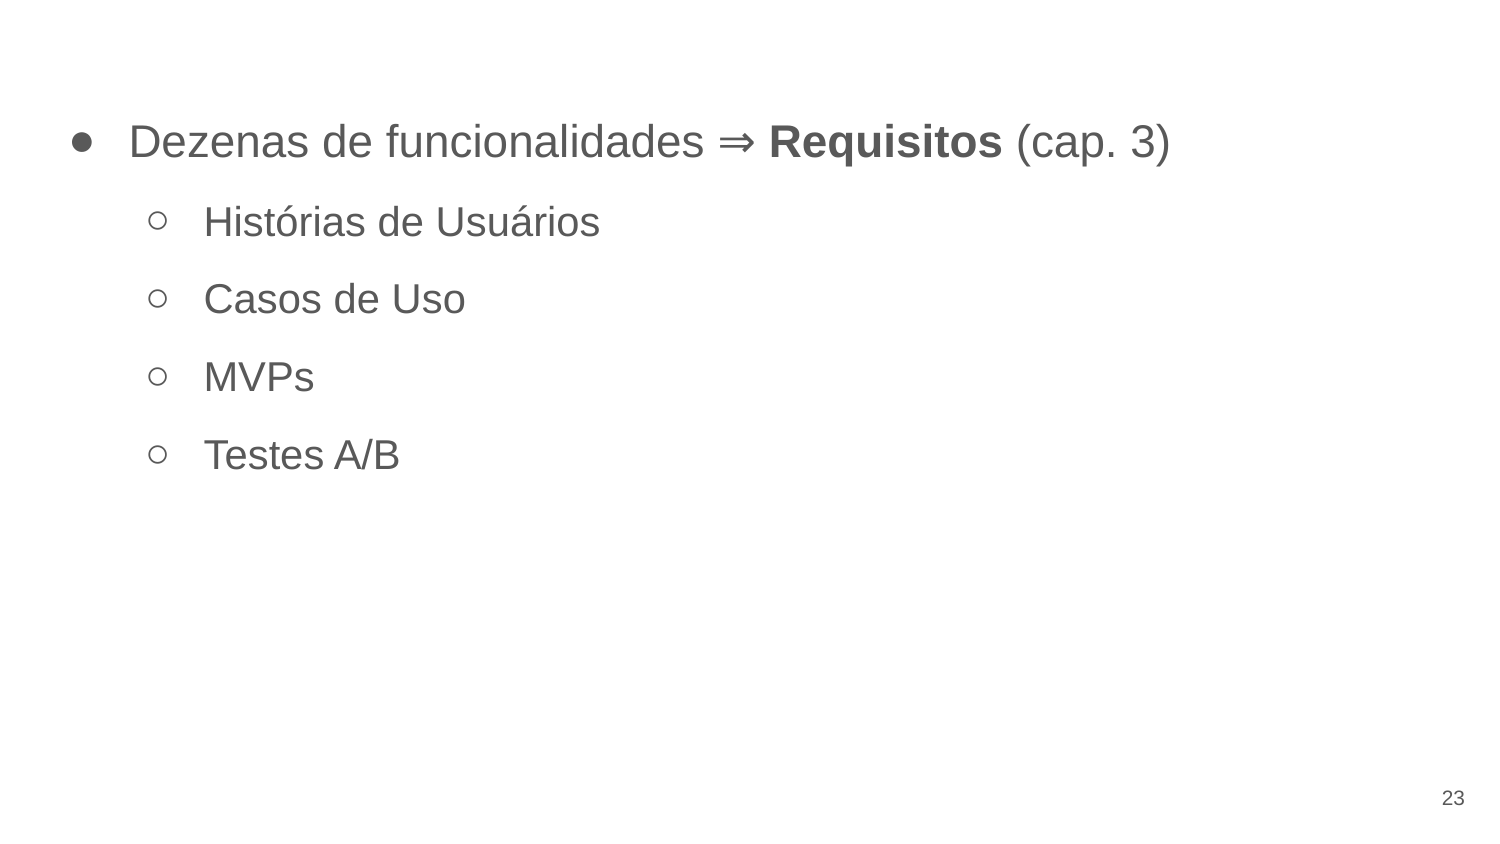

Dezenas de funcionalidades ⇒ Requisitos (cap. 3)
Histórias de Usuários
Casos de Uso
MVPs
Testes A/B

23